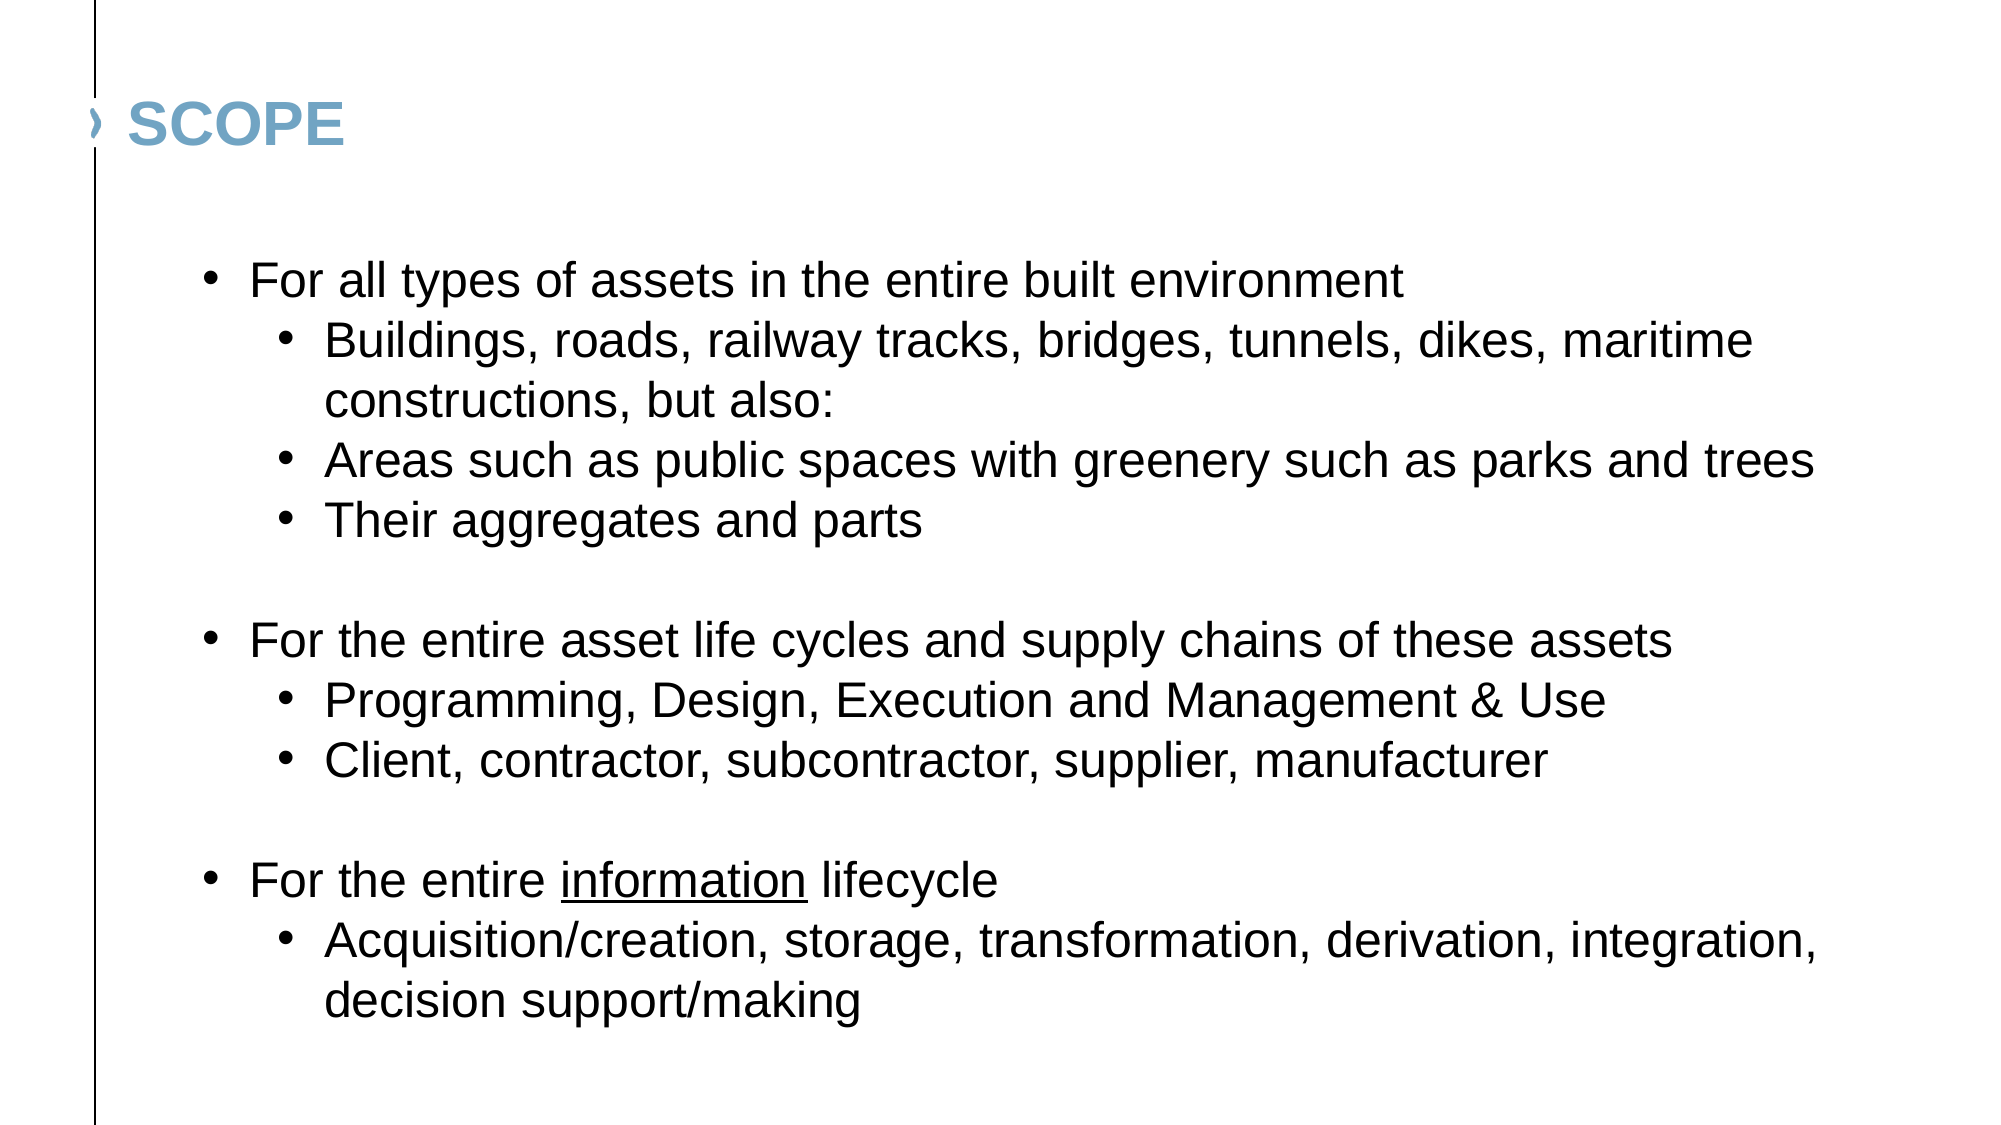

# scope
For all types of assets in the entire built environment
Buildings, roads, railway tracks, bridges, tunnels, dikes, maritime constructions, but also:
Areas such as public spaces with greenery such as parks and trees
Their aggregates and parts

For the entire asset life cycles and supply chains of these assets
Programming, Design, Execution and Management & Use
Client, contractor, subcontractor, supplier, manufacturer

For the entire information lifecycle
Acquisition/creation, storage, transformation, derivation, integration, decision support/making